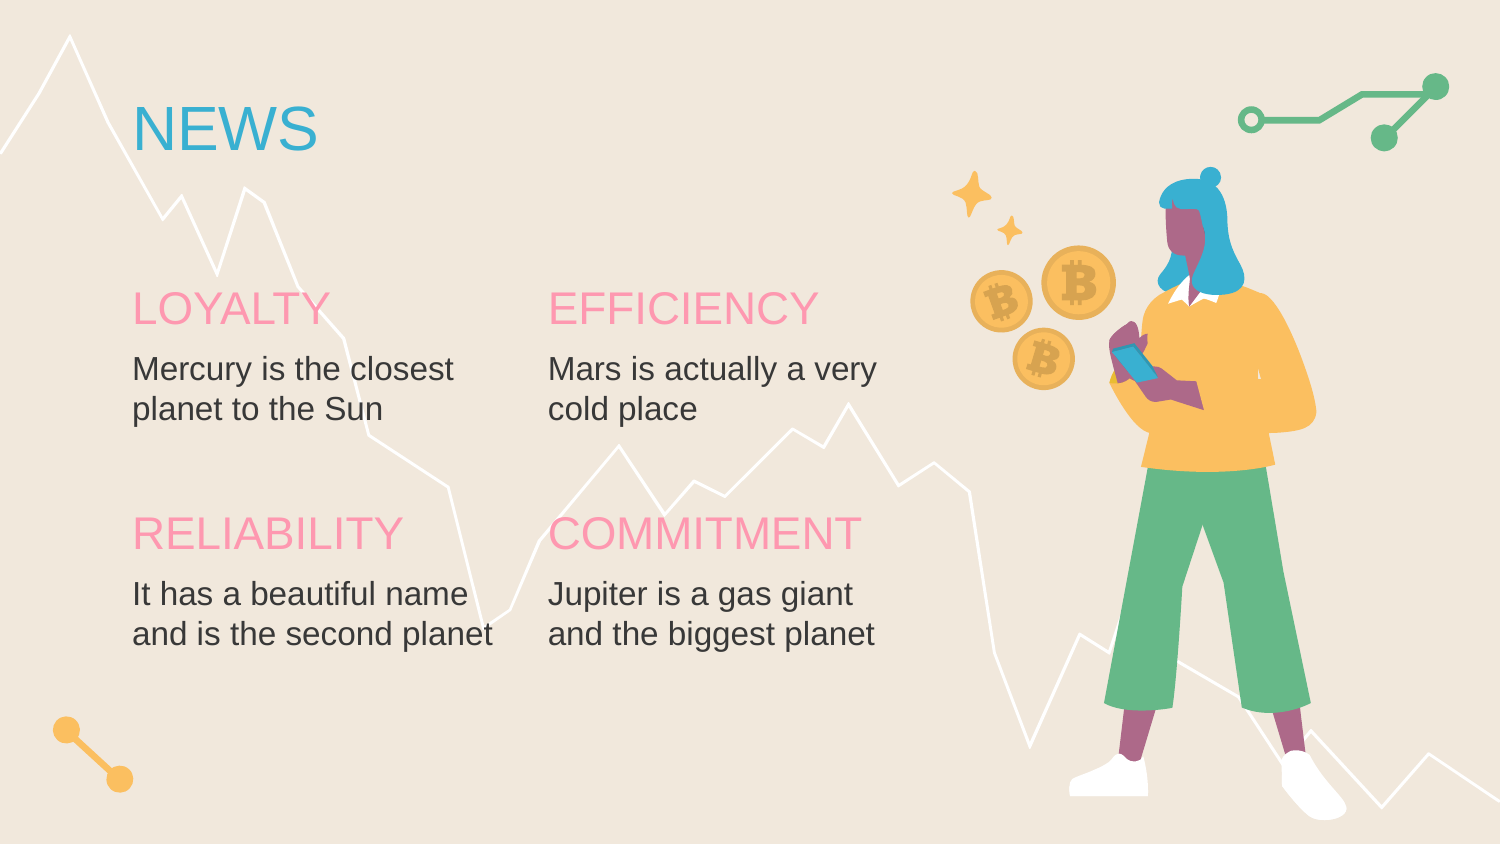

# NEWS

LOYALTY
EFFICIENCY
Mercury is the closest planet to the Sun
Mars is actually a very cold place
RELIABILITY
COMMITMENT
It has a beautiful name and is the second planet
Jupiter is a gas giant and the biggest planet